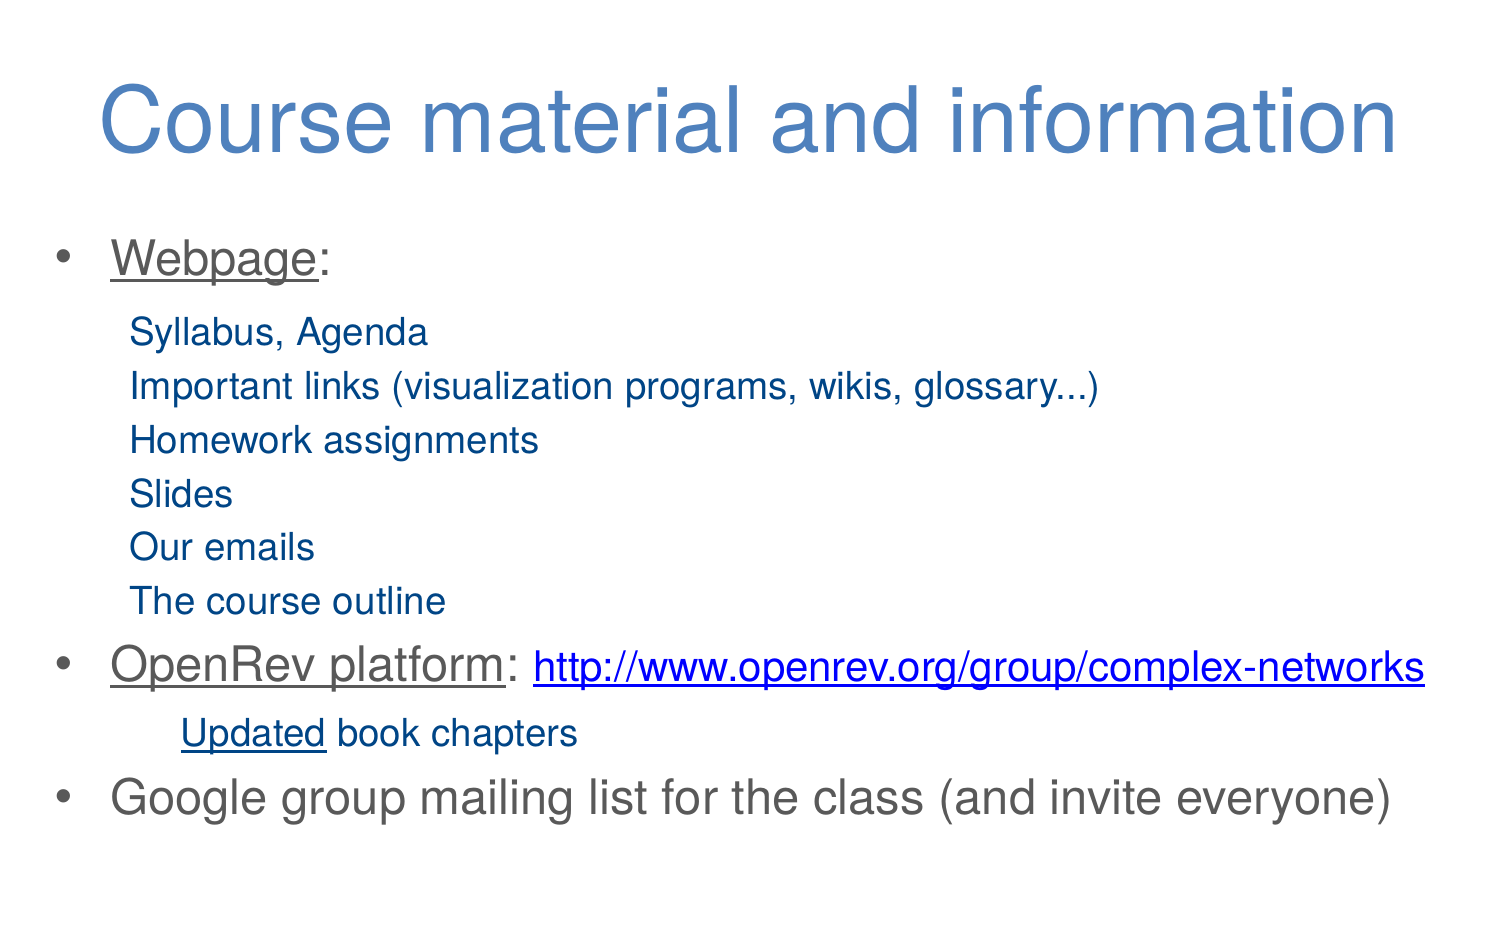

# Course material and information
Webpage:

Syllabus, Agenda
Important links (visualization programs, wikis, glossary...)
Homework assignments
Slides
Our emails
The course outline
OpenRev platform: http://www.openrev.org/group/complex-networks
	Updated book chapters
Google group mailing list for the class (and invite everyone)